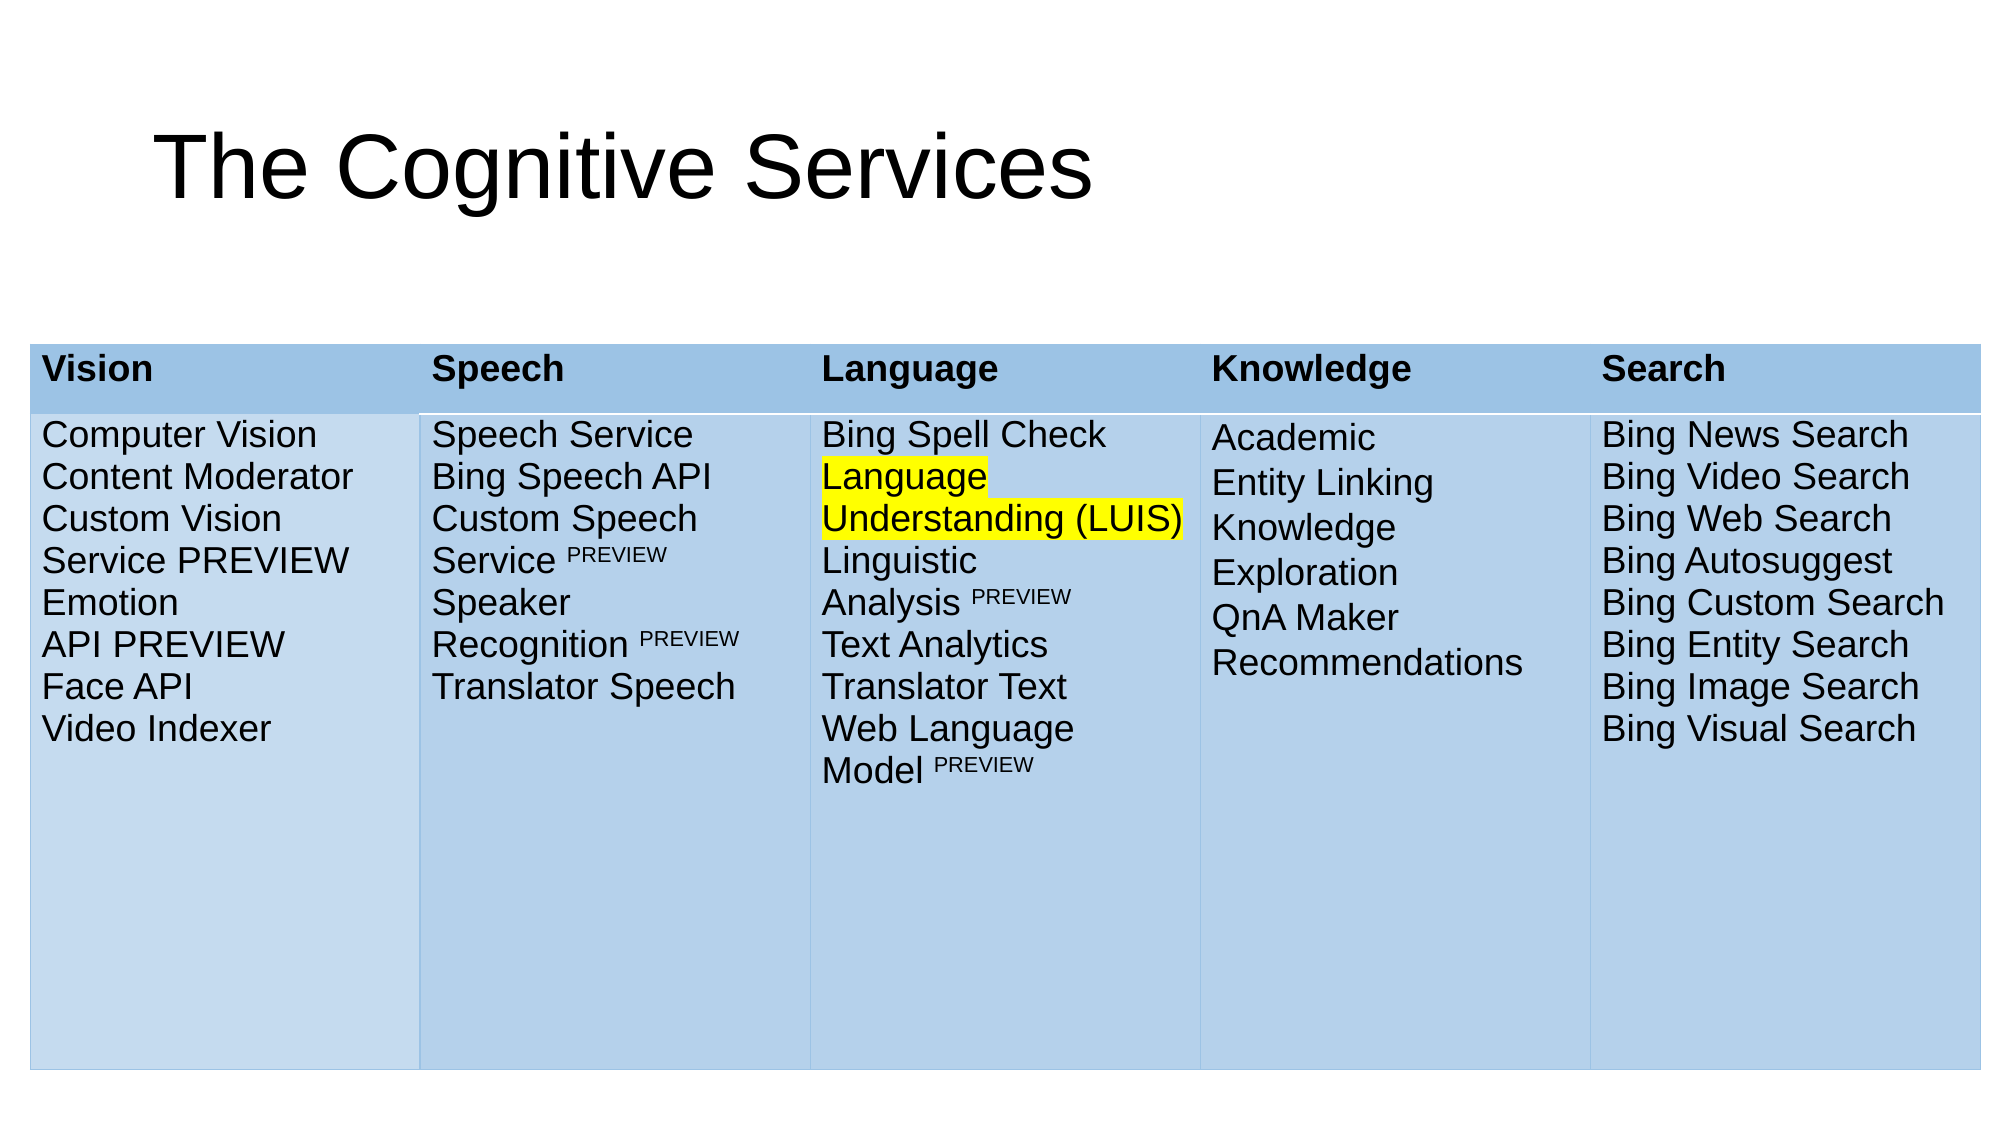

# The Cognitive Services
| Vision | Speech | Language | Knowledge | Search |
| --- | --- | --- | --- | --- |
| Computer Vision Content Moderator Custom Vision Service PREVIEW Emotion API PREVIEW Face API Video Indexer | Speech Service Bing Speech API Custom Speech Service PREVIEW Speaker Recognition PREVIEW Translator Speech | Bing Spell Check Language Understanding (LUIS) Linguistic Analysis PREVIEW Text Analytics Translator Text Web Language Model PREVIEW | Academic Entity Linking Knowledge Exploration QnA Maker Recommendations | Bing News Search Bing Video Search Bing Web Search Bing Autosuggest Bing Custom Search Bing Entity Search Bing Image Search Bing Visual Search |